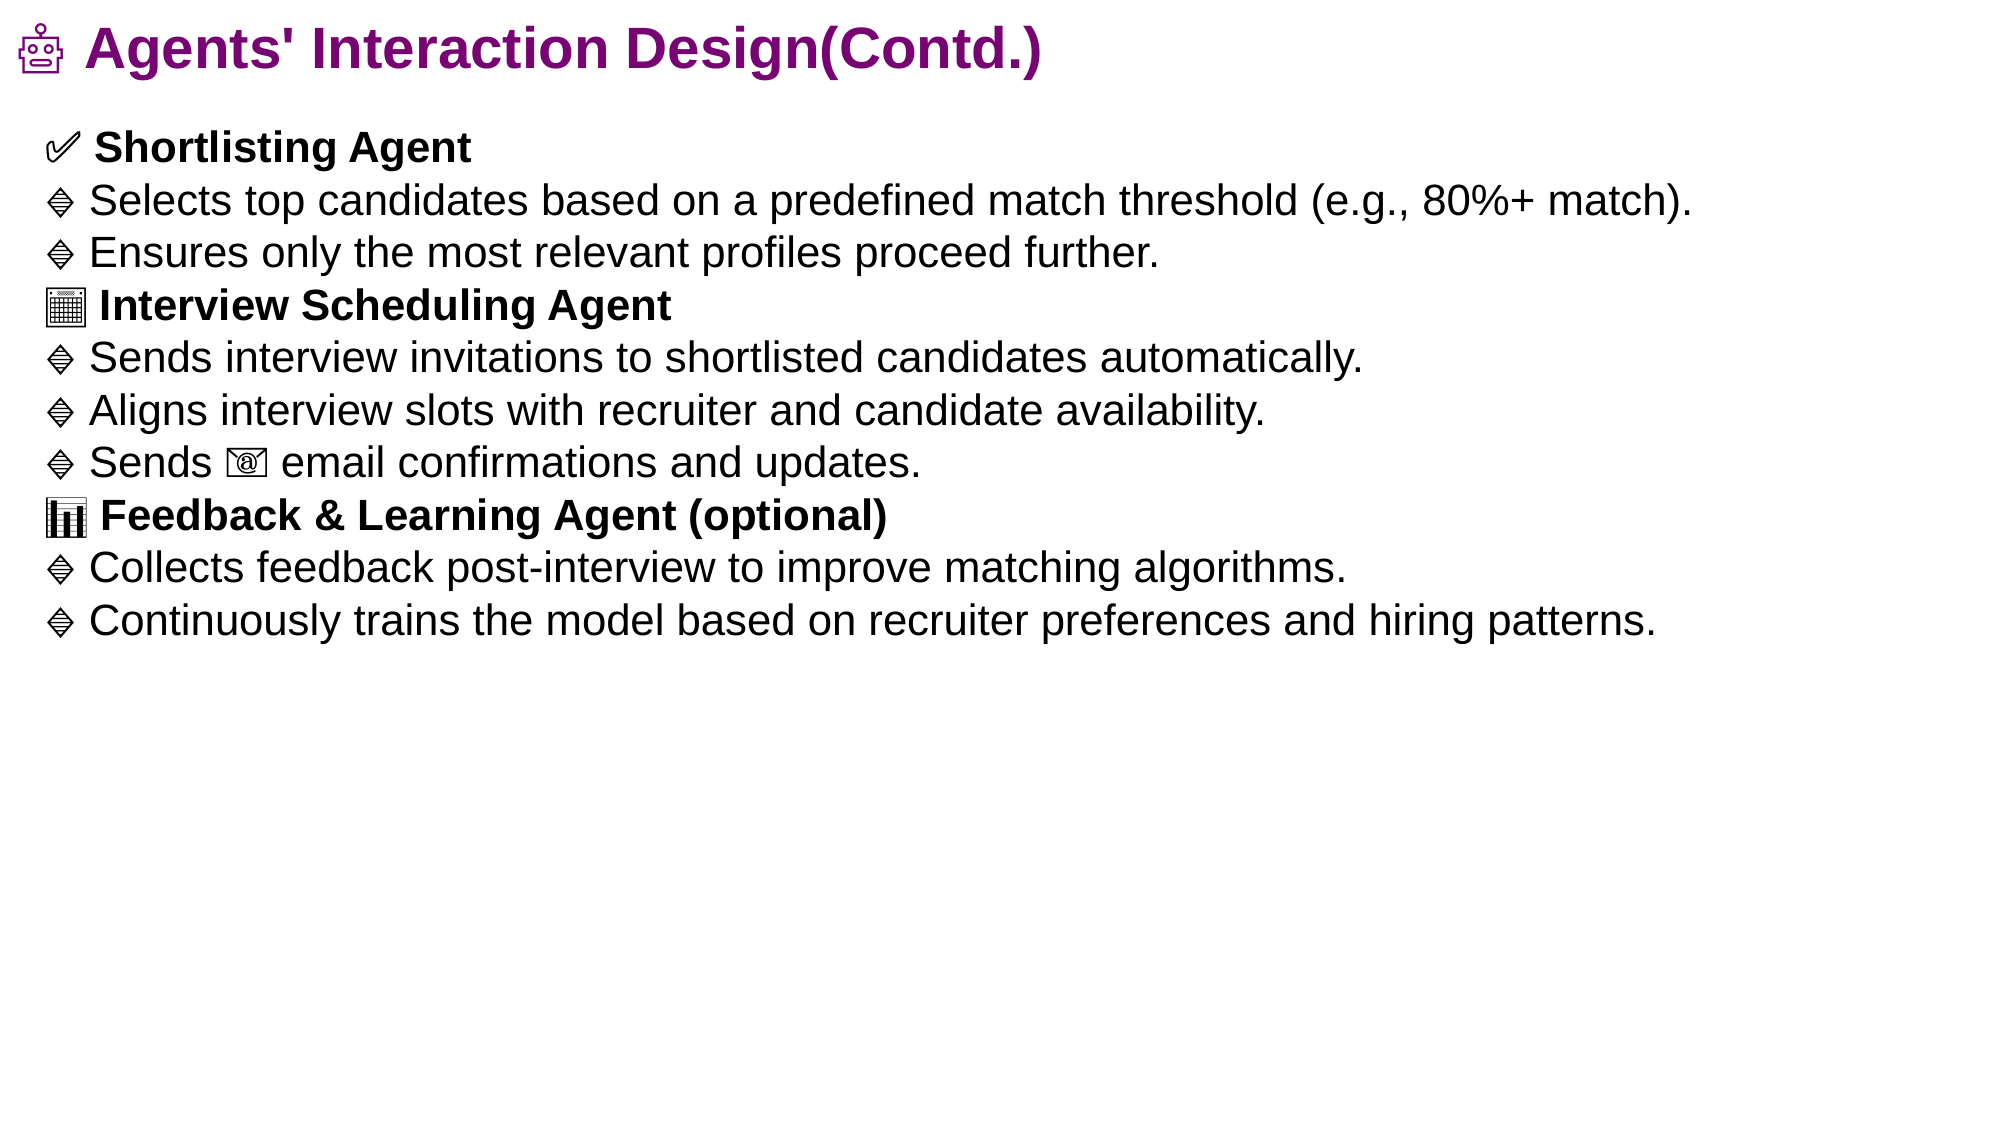

🤖 Agents' Interaction Design(Contd.)
✅ Shortlisting Agent
🔹 Selects top candidates based on a predefined match threshold (e.g., 80%+ match).
🔹 Ensures only the most relevant profiles proceed further.
📅 Interview Scheduling Agent
🔹 Sends interview invitations to shortlisted candidates automatically.
🔹 Aligns interview slots with recruiter and candidate availability.
🔹 Sends 📧 email confirmations and updates.
📊 Feedback & Learning Agent (optional)
🔹 Collects feedback post-interview to improve matching algorithms.
🔹 Continuously trains the model based on recruiter preferences and hiring patterns.